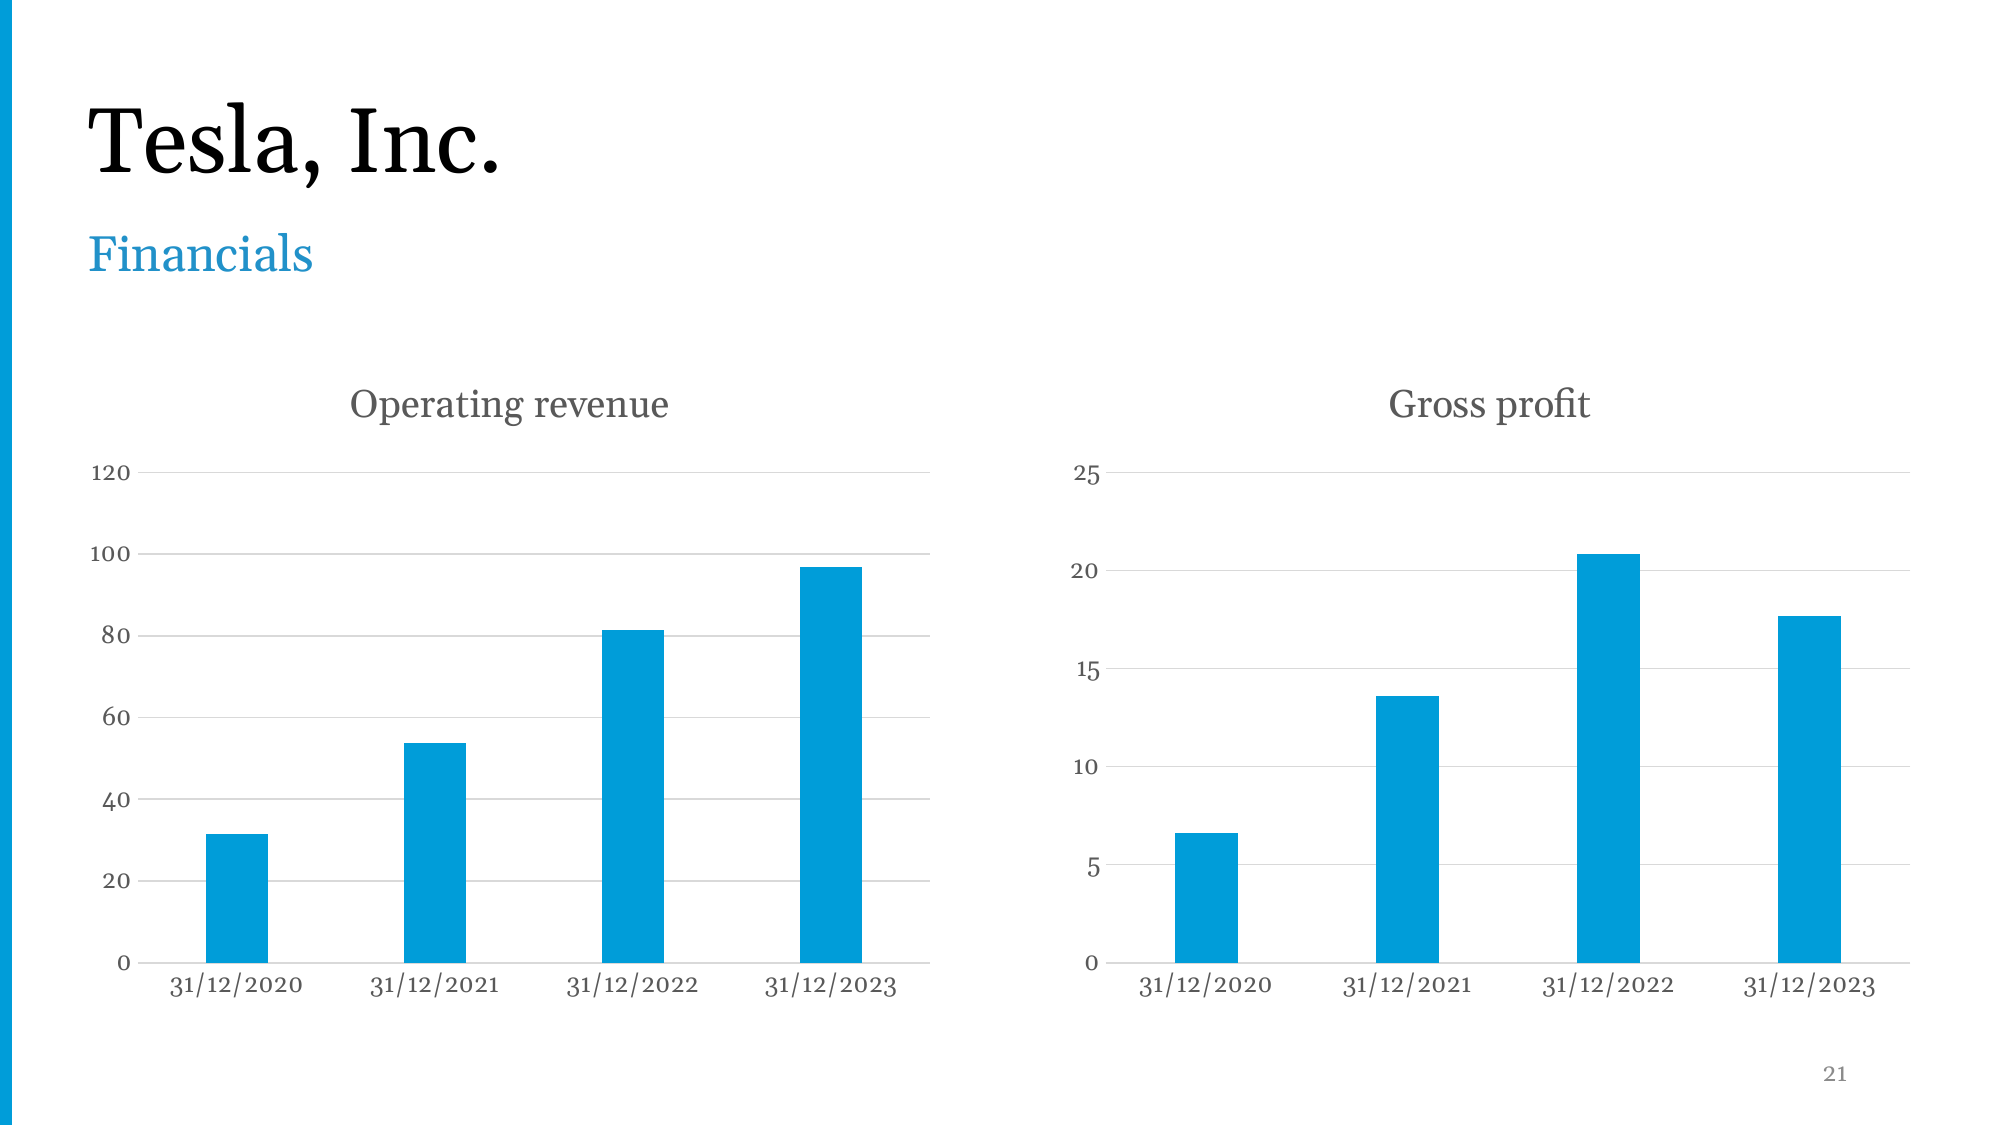

# Tesla, Inc.
Financials

### Chart: Operating revenue

| Category | Stock |
|---|---|
| 31/12/2020 | 31.536 |
| 31/12/2021 | 53.823 |
| 31/12/2022 | 81.462 |
| 31/12/2023 | 96.773 |

### Chart: Gross profit

| Category | Stock |
|---|---|
| 31/12/2020 | 6.63 |
| 31/12/2021 | 13.606 |
| 31/12/2022 | 20.853 |
| 31/12/2023 | 17.66 |
21